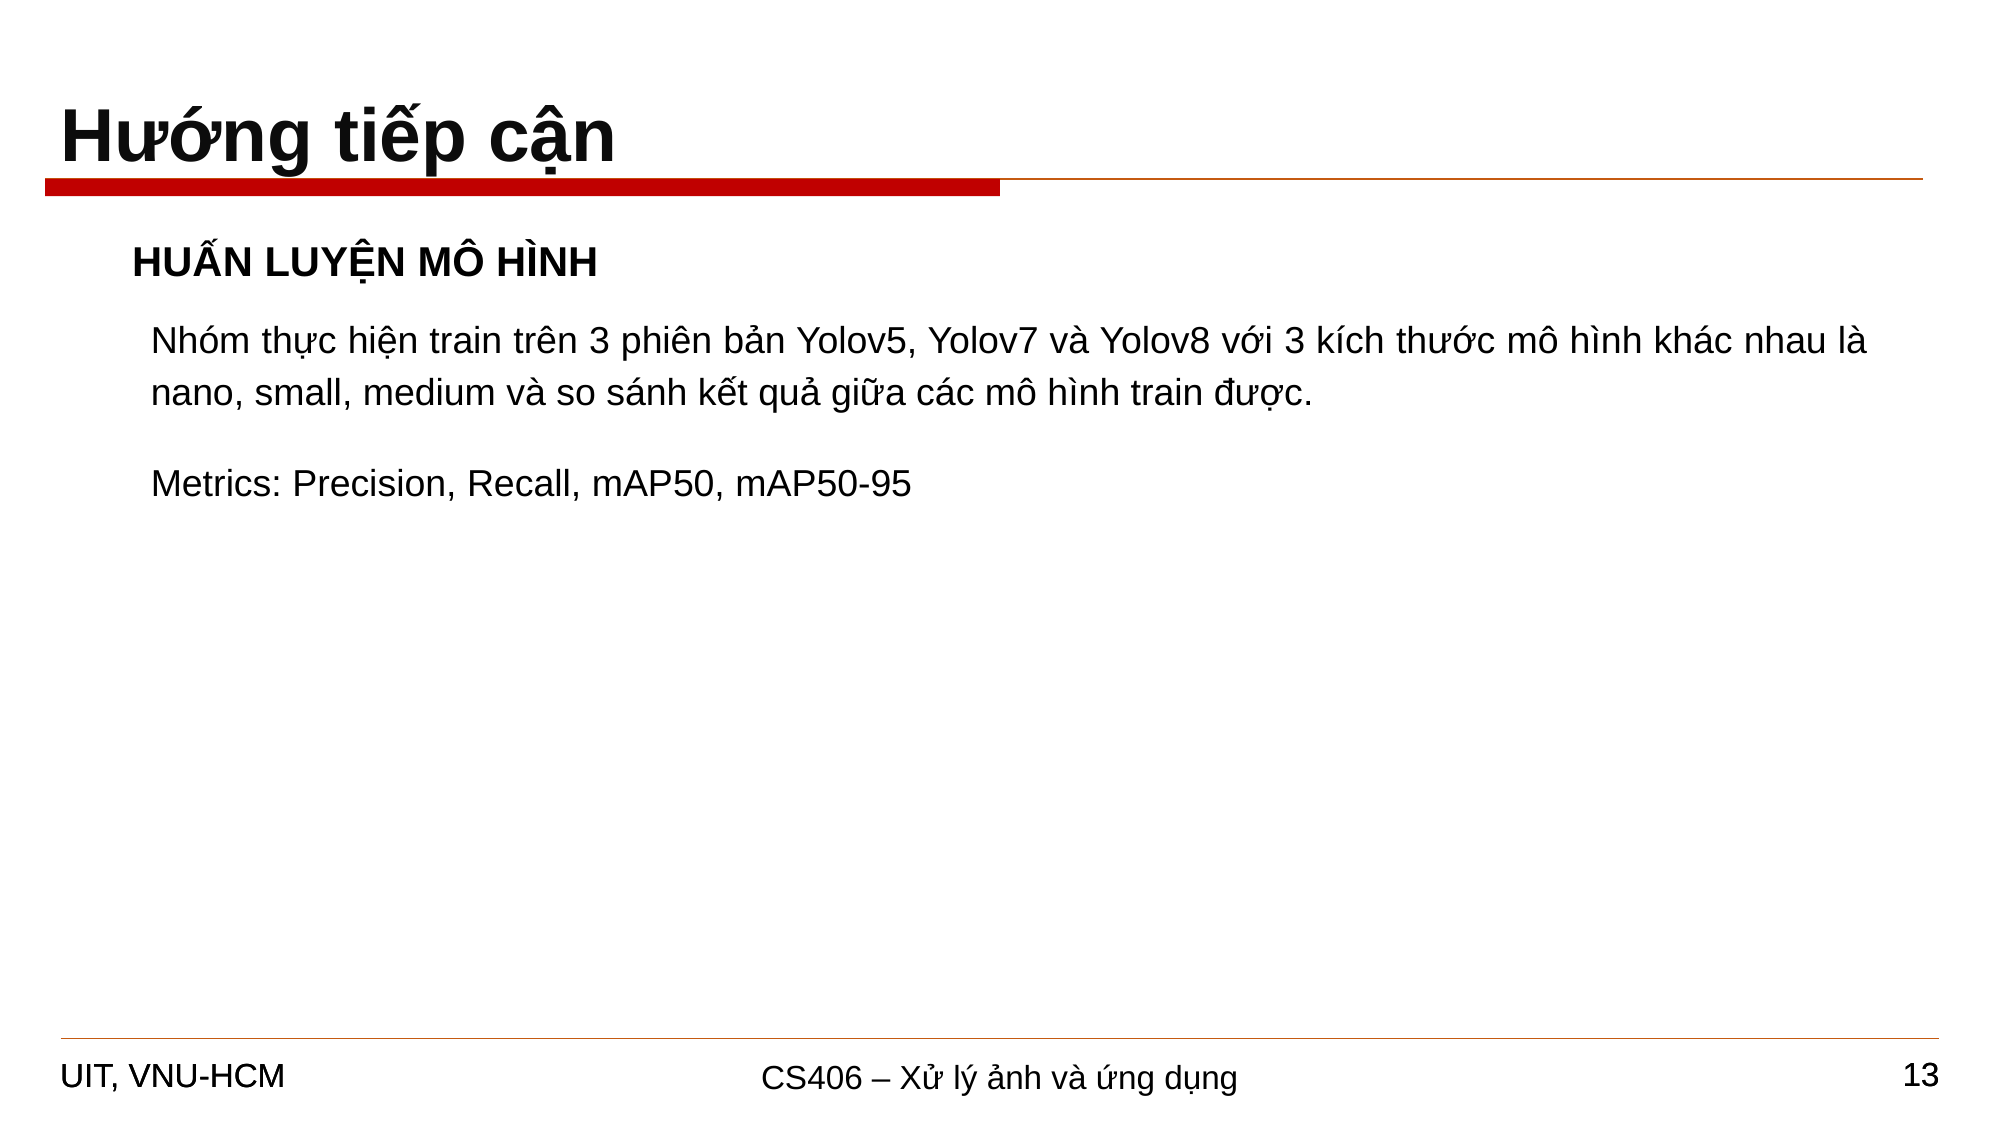

Hướng tiếp cận

HUẤN LUYỆN MÔ HÌNH
Nhóm thực hiện train trên 3 phiên bản Yolov5, Yolov7 và Yolov8 với 3 kích thước mô hình khác nhau là nano, small, medium và so sánh kết quả giữa các mô hình train được.
Metrics: Precision, Recall, mAP50, mAP50-95
13
13
CS406 – Xử lý ảnh và ứng dụng
UIT, VNU-HCM
UIT, VNU-HCM